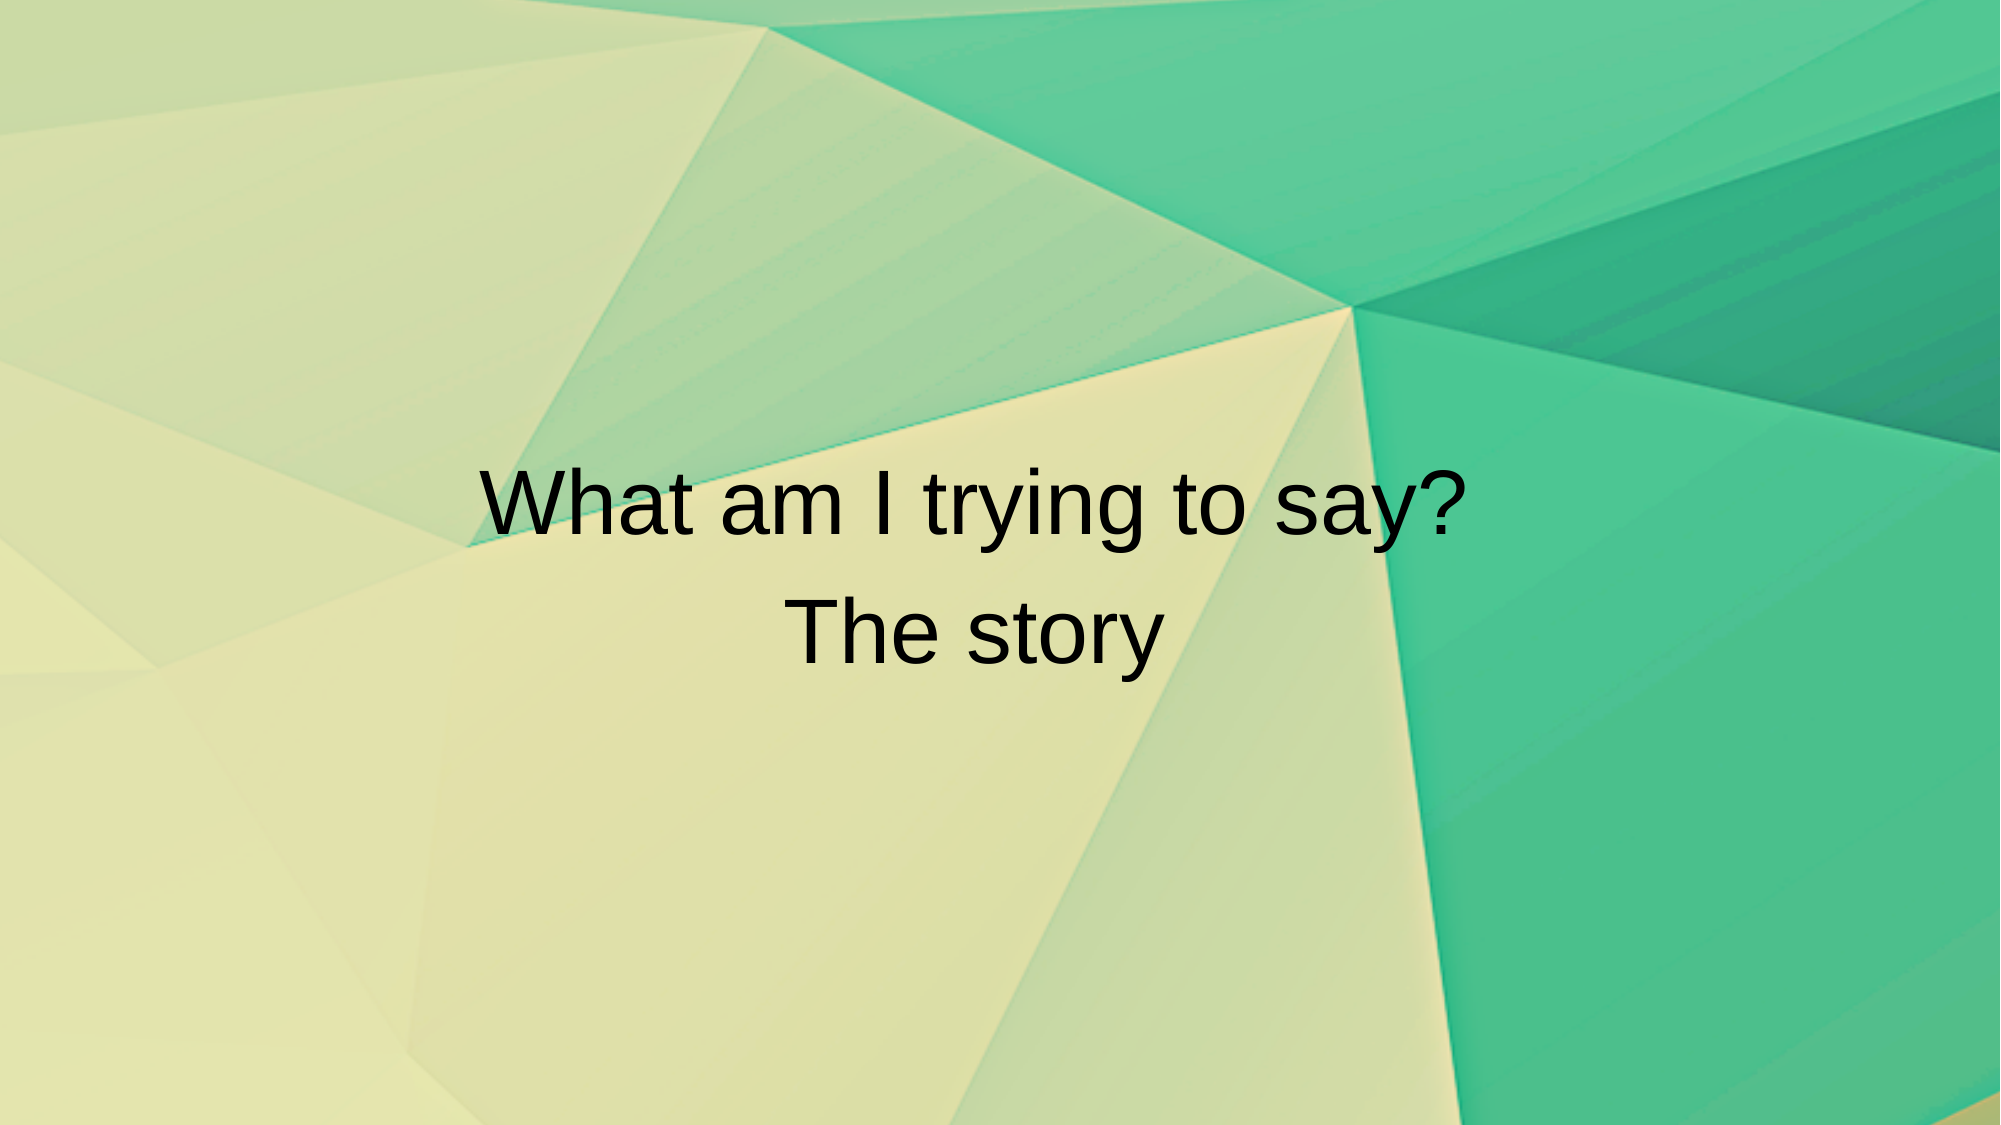

What am I trying to say?
The story